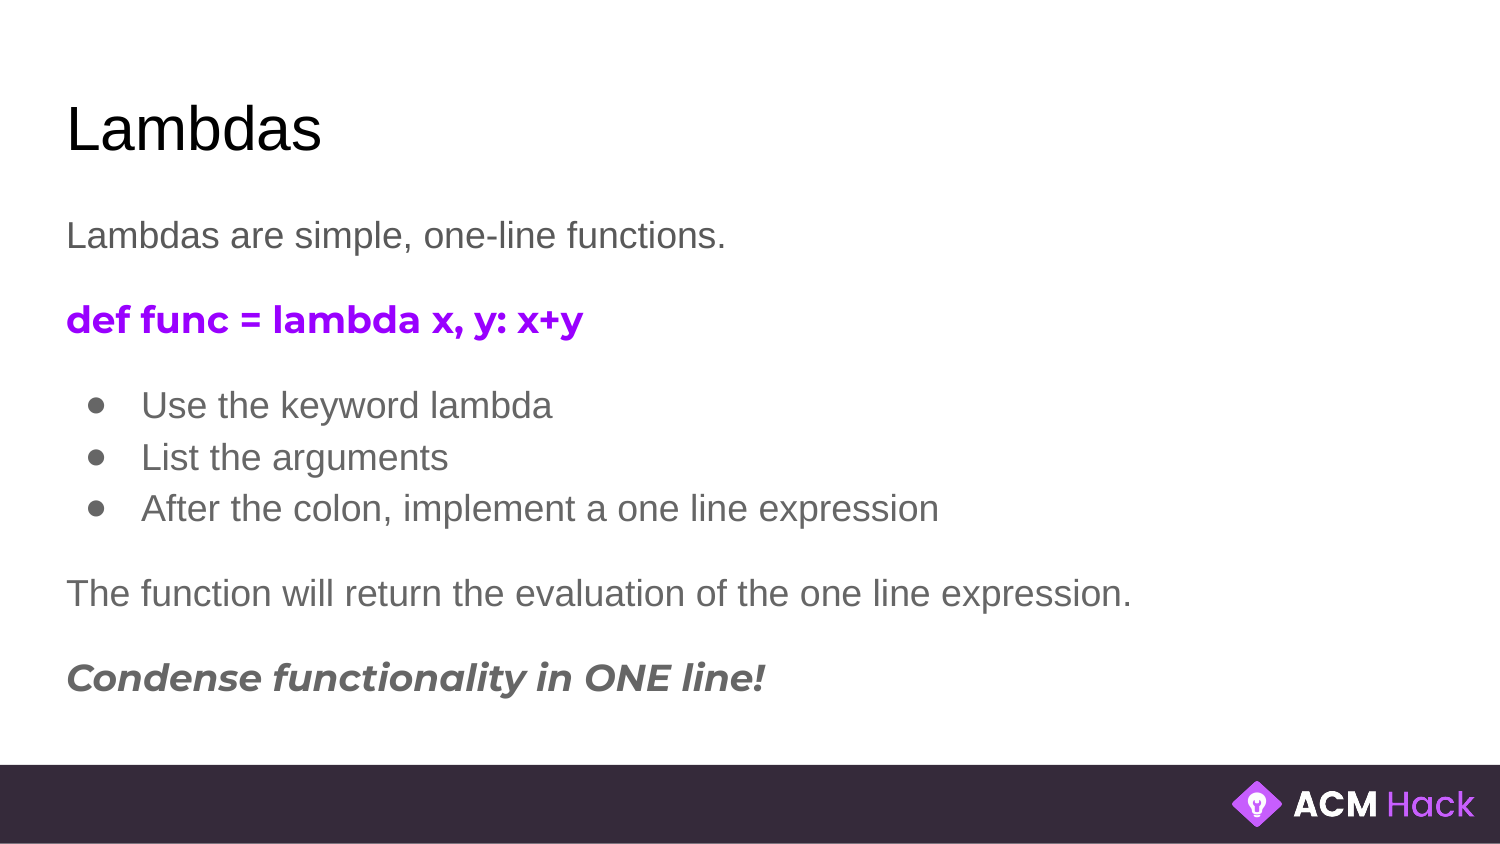

# Lambdas
Lambdas are simple, one-line functions.
def func = lambda x, y: x+y
Use the keyword lambda
List the arguments
After the colon, implement a one line expression
The function will return the evaluation of the one line expression.
Condense functionality in ONE line!